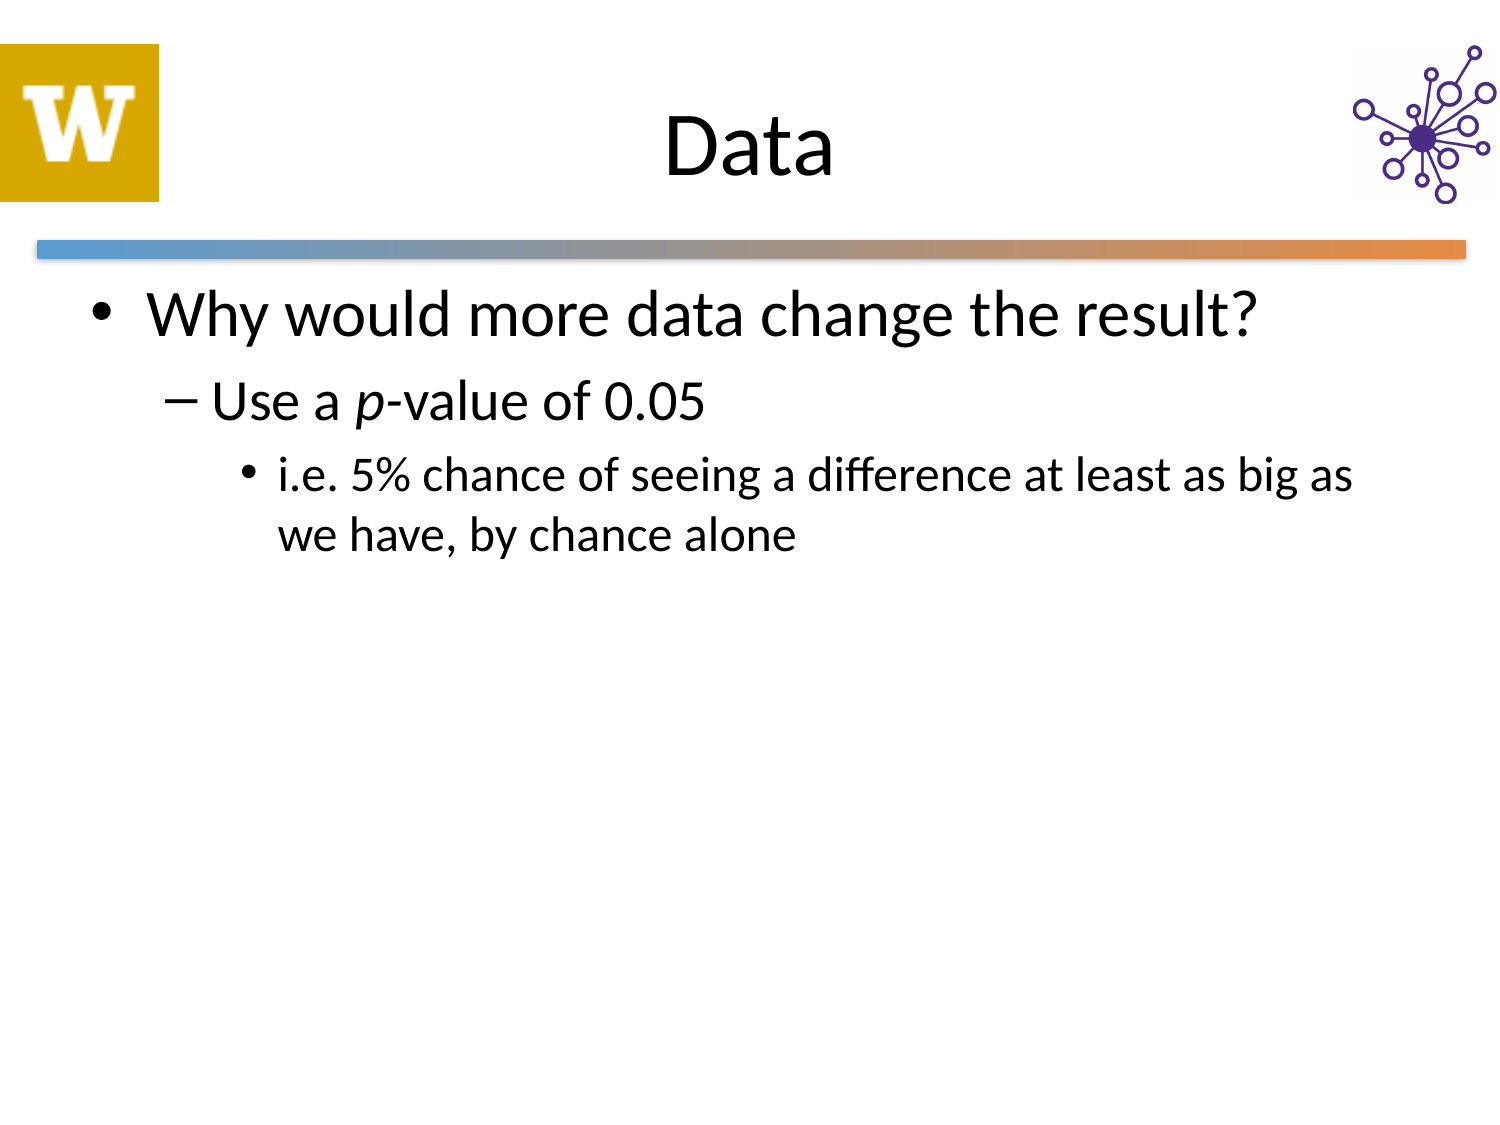

# Data
Why would more data change the result?
Use a p-value of 0.05
i.e. 5% chance of seeing a difference at least as big as we have, by chance alone